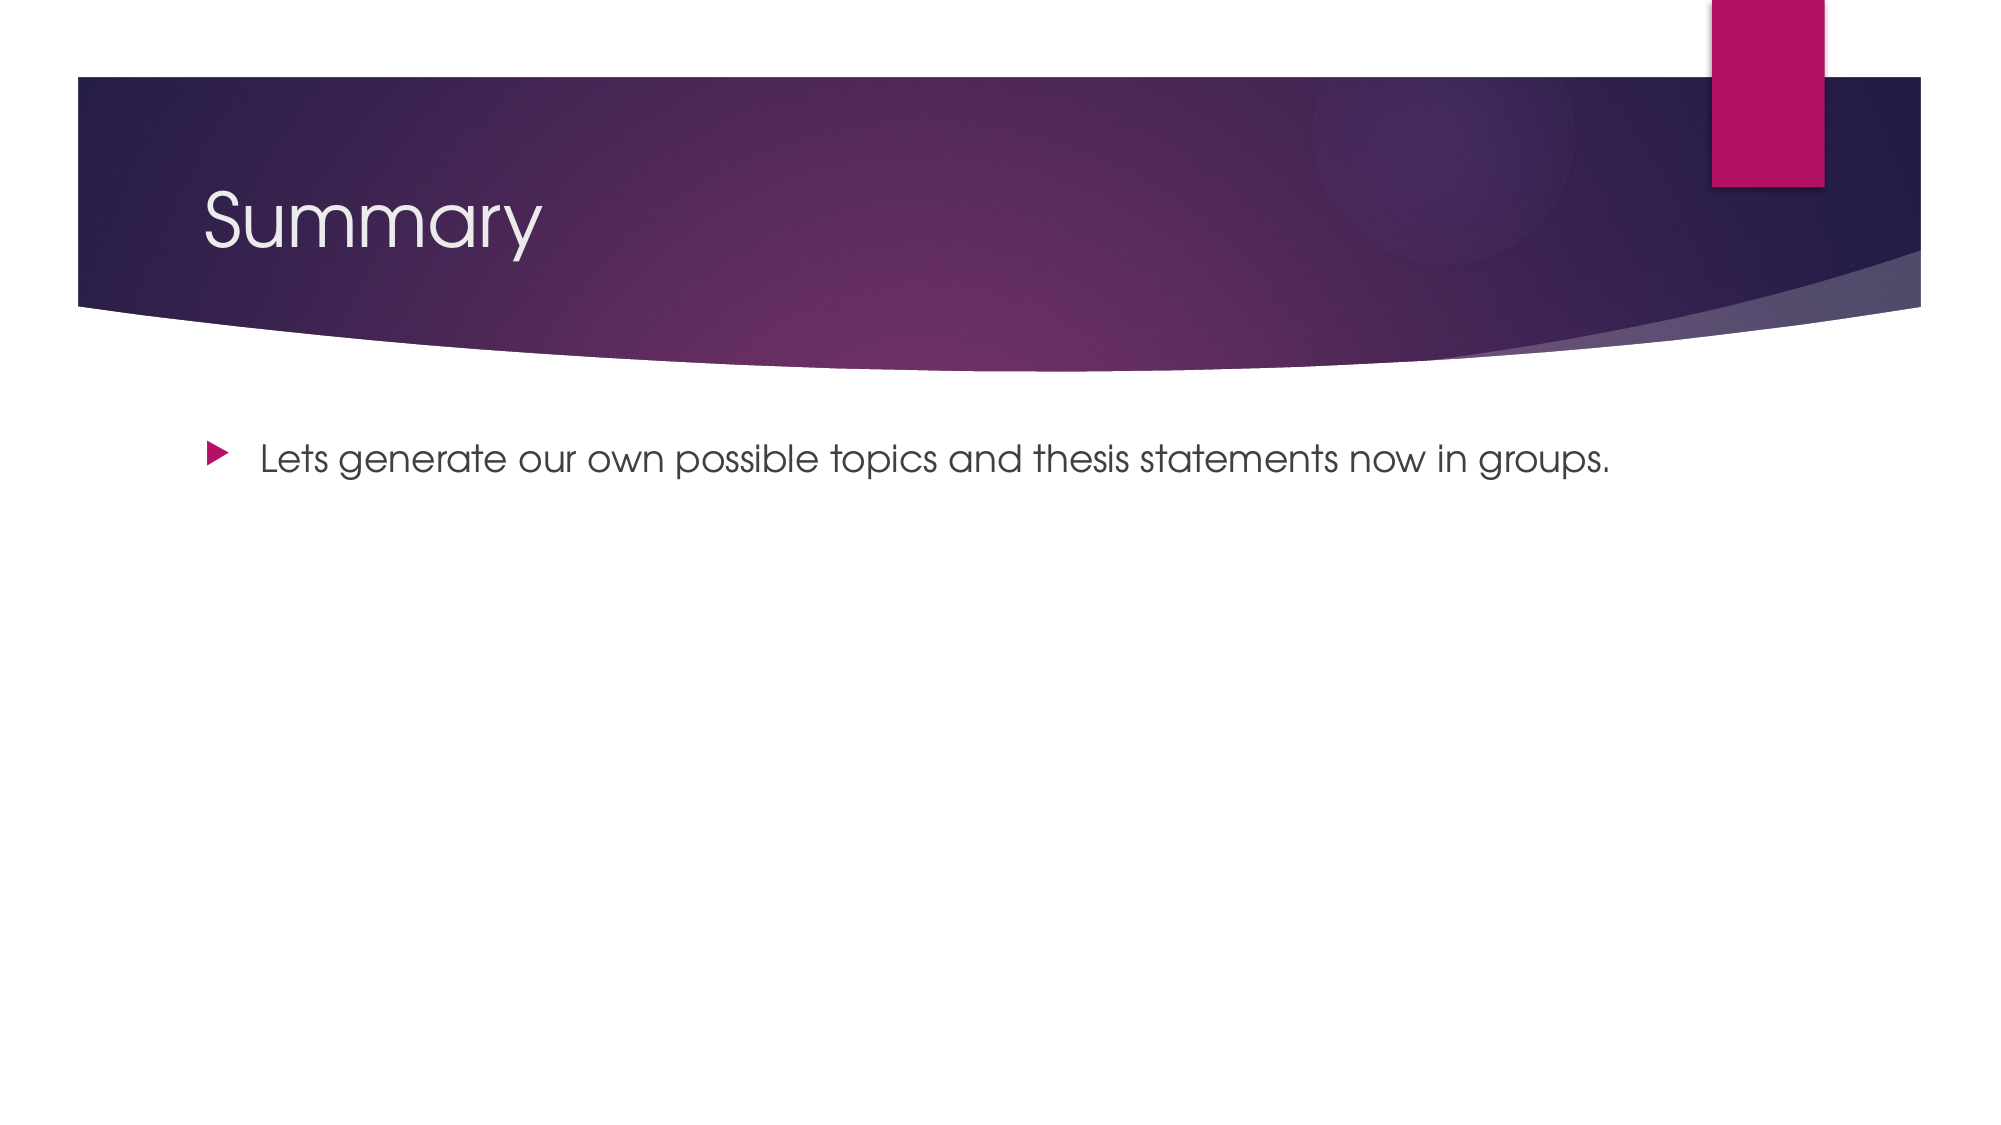

# Summary
Lets generate our own possible topics and thesis statements now in groups.